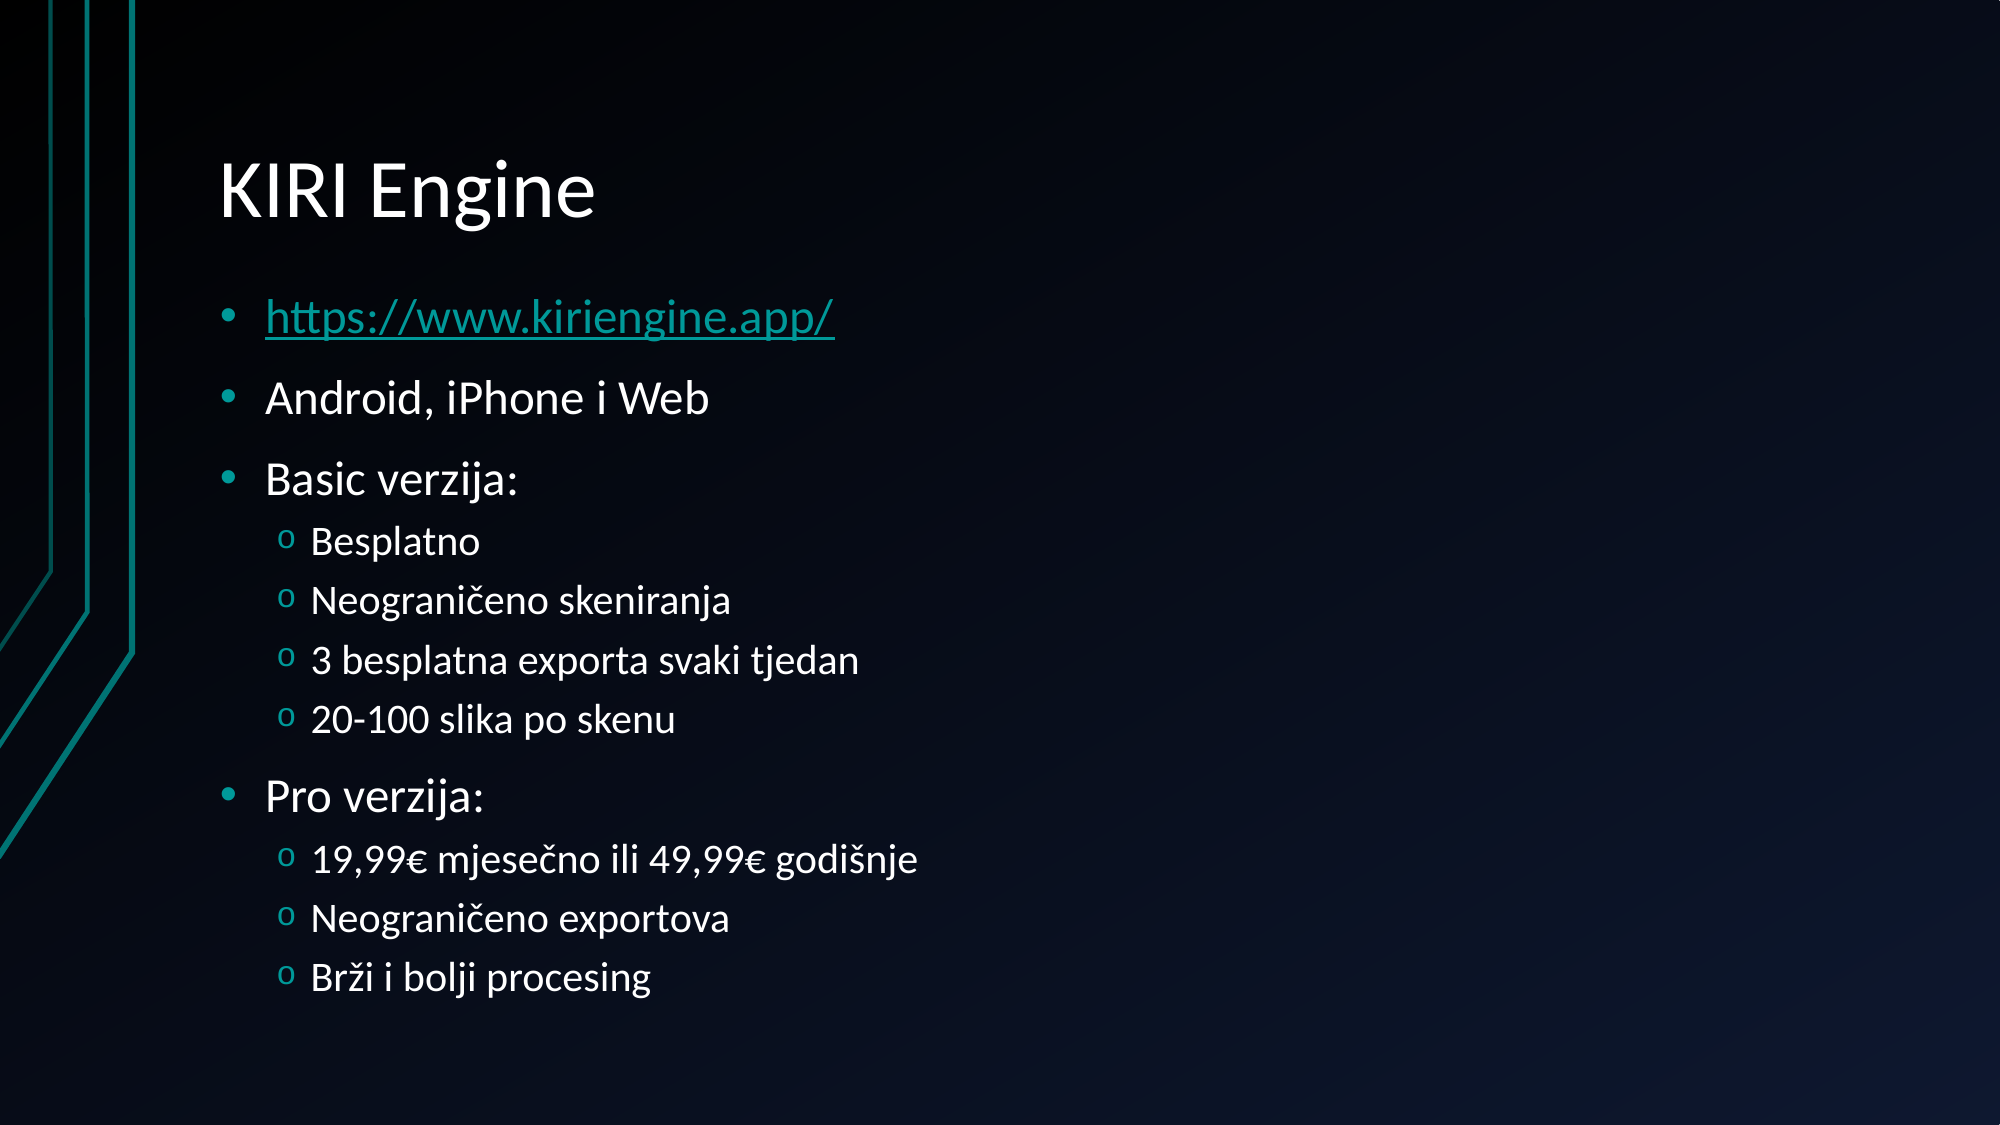

# KIRI Engine
https://www.kiriengine.app/
Android, iPhone i Web
Basic verzija:
Besplatno
Neograničeno skeniranja
3 besplatna exporta svaki tjedan
20-100 slika po skenu
Pro verzija:
19,99€ mjesečno ili 49,99€ godišnje
Neograničeno exportova
Brži i bolji procesing